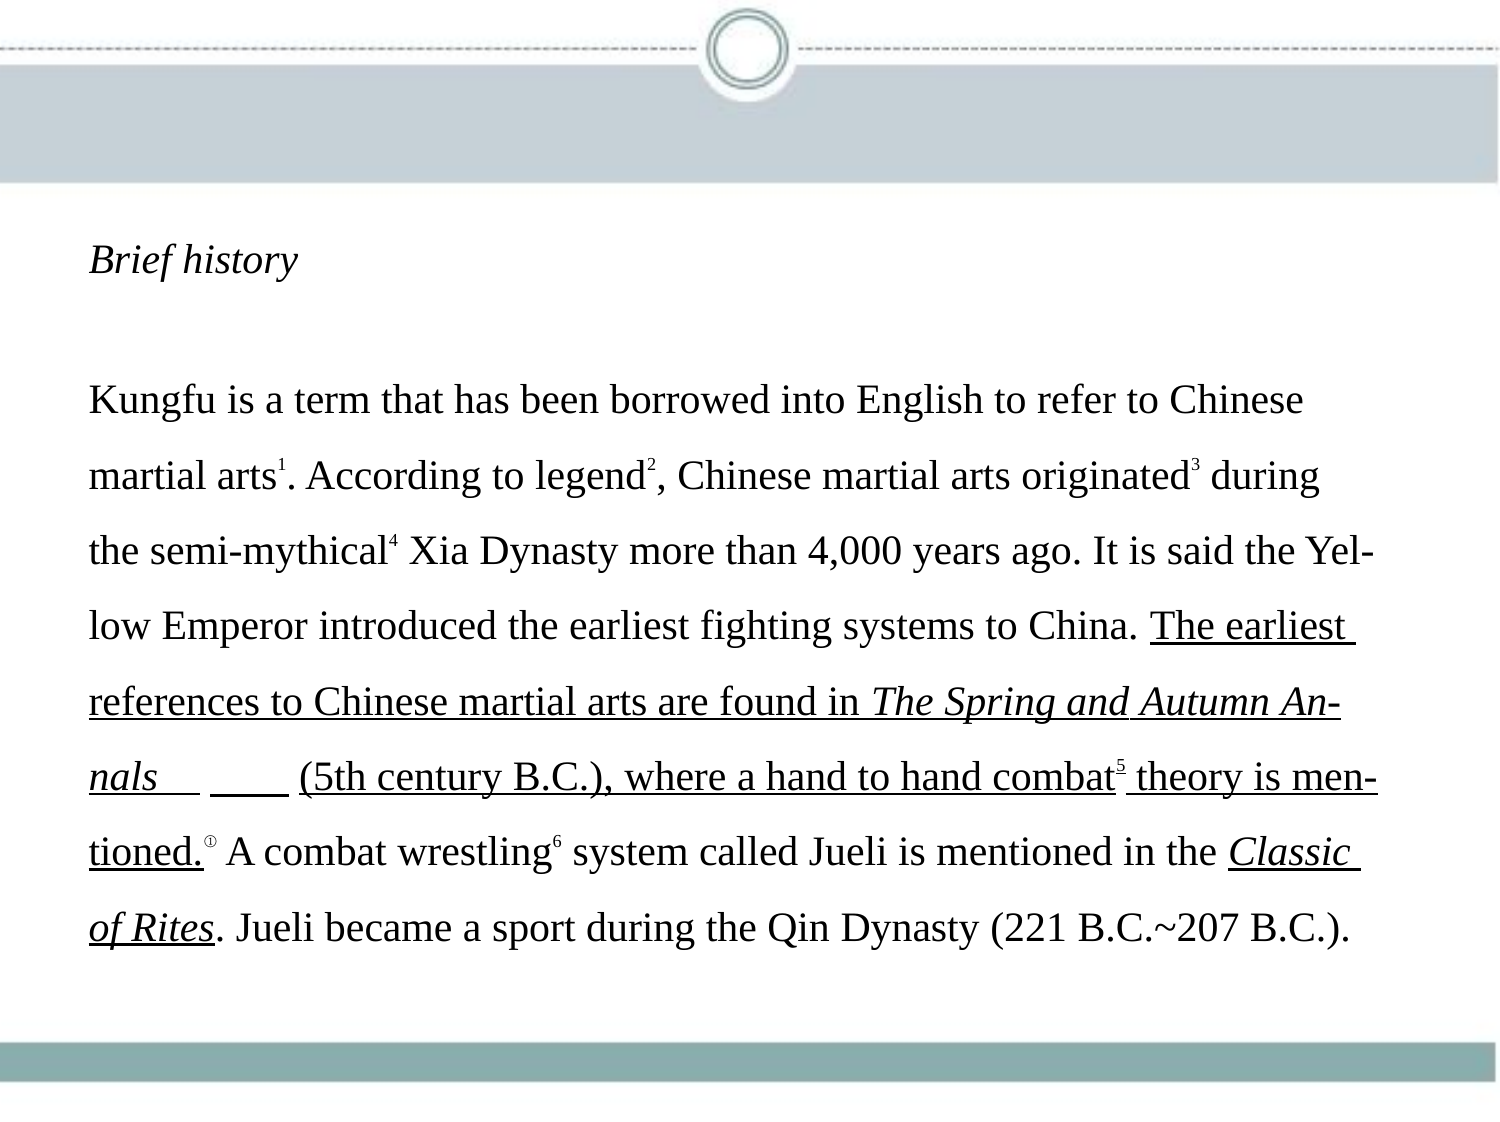

Brief history
Kungfu is a term that has been borrowed into English to refer to Chinese
martial arts1. According to legend2, Chinese martial arts originated3 during
the semi-mythical4 Xia Dynasty more than 4,000 years ago. It is said the Yel-
low Emperor introduced the earliest fighting systems to China. The earliest
references to Chinese martial arts are found in The Spring and Autumn An-
nals    　    (5th century B.C.), where a hand to hand combat5 theory is men-
tioned.① A combat wrestling6 system called Jueli is mentioned in the Classic
of Rites. Jueli became a sport during the Qin Dynasty (221 B.C.~207 B.C.).